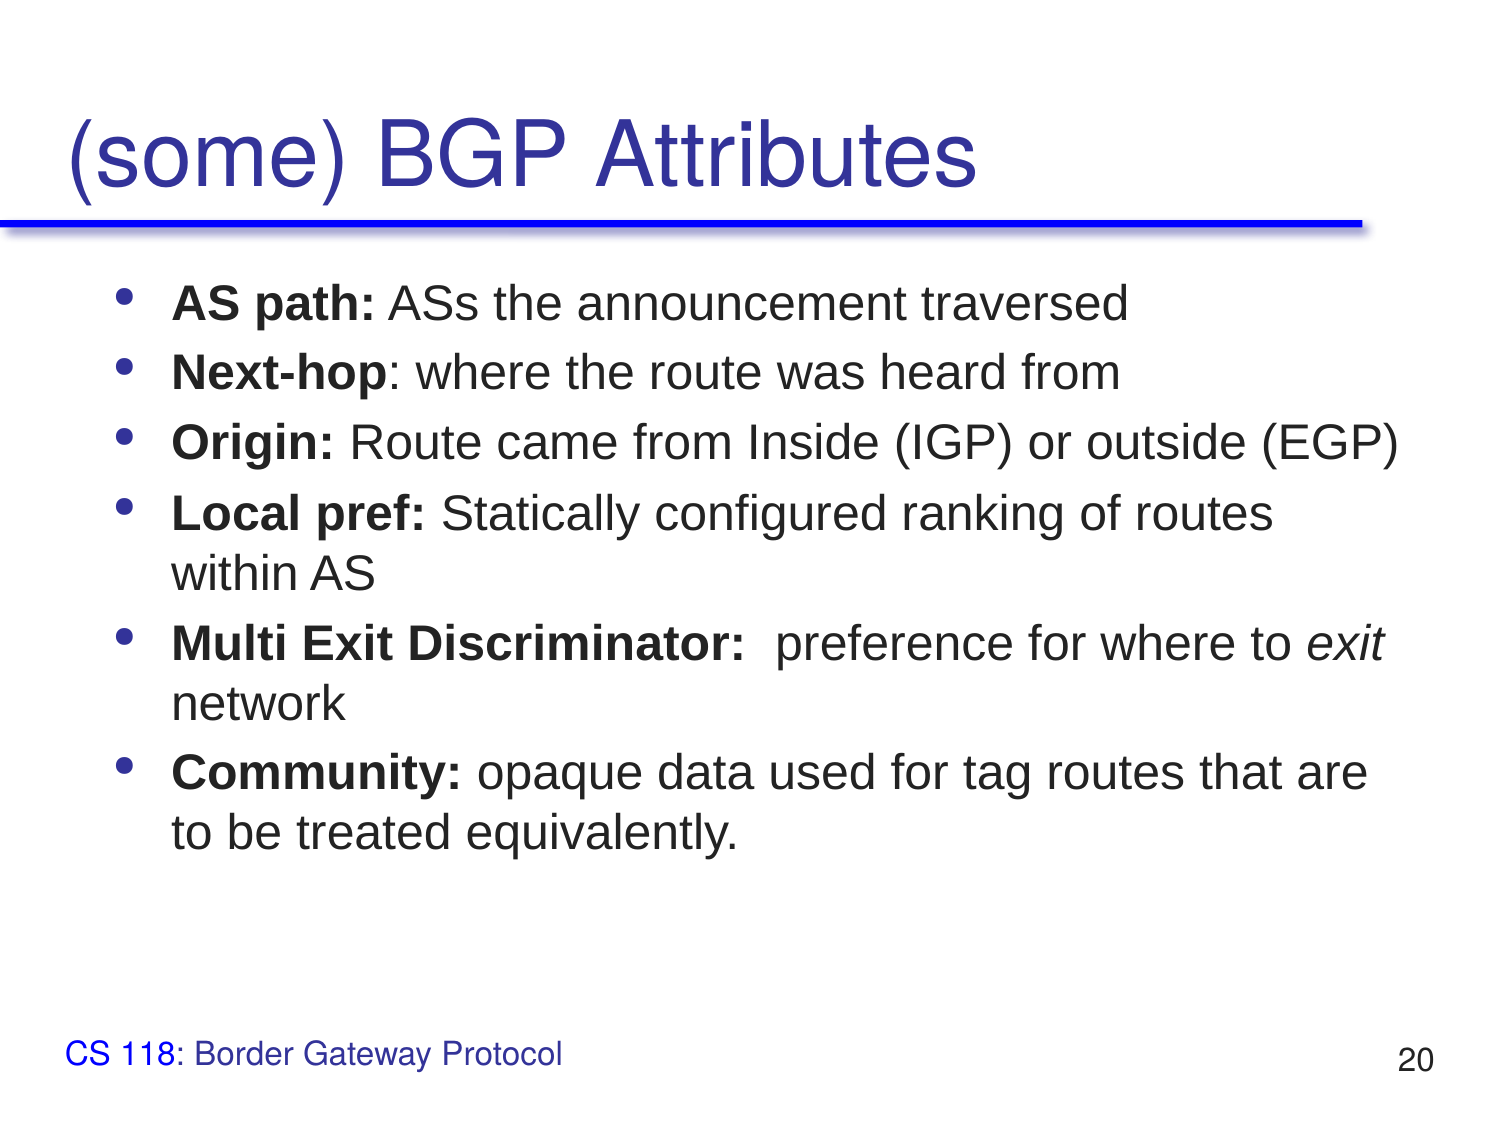

# (some) BGP Attributes
AS path: ASs the announcement traversed
Next-hop: where the route was heard from
Origin: Route came from Inside (IGP) or outside (EGP)
Local pref: Statically configured ranking of routes within AS
Multi Exit Discriminator:  preference for where to exit network
Community: opaque data used for tag routes that are to be treated equivalently.

CS 118: Border Gateway Protocol
20